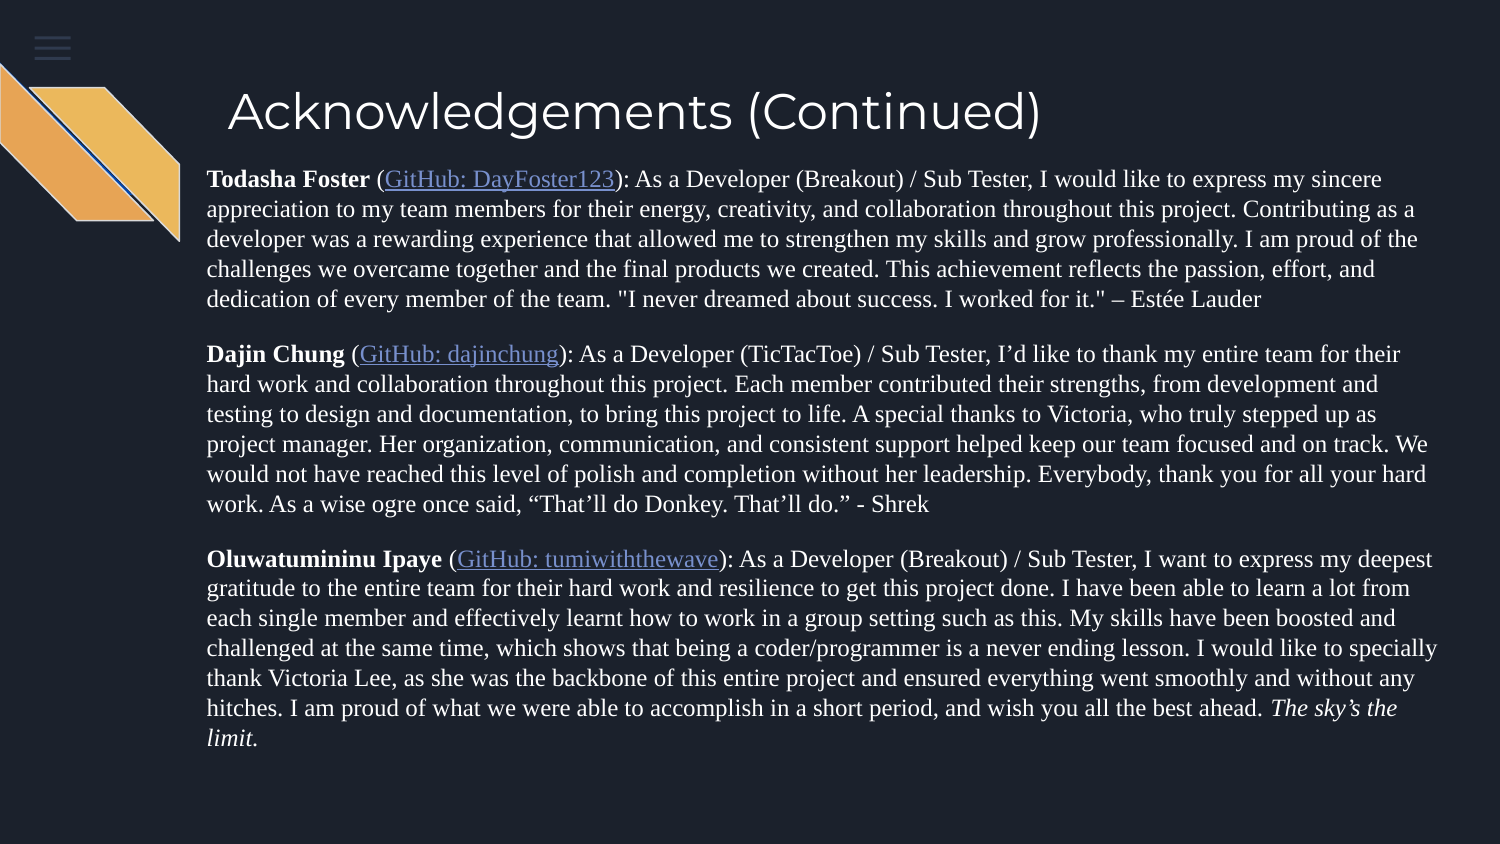

# Acknowledgements (Continued)

Todasha Foster (GitHub: DayFoster123): As a Developer (Breakout) / Sub Tester, I would like to express my sincere appreciation to my team members for their energy, creativity, and collaboration throughout this project. Contributing as a developer was a rewarding experience that allowed me to strengthen my skills and grow professionally. I am proud of the challenges we overcame together and the final products we created. This achievement reflects the passion, effort, and dedication of every member of the team. "I never dreamed about success. I worked for it." – Estée Lauder
Dajin Chung (GitHub: dajinchung): As a Developer (TicTacToe) / Sub Tester, I’d like to thank my entire team for their hard work and collaboration throughout this project. Each member contributed their strengths, from development and testing to design and documentation, to bring this project to life. A special thanks to Victoria, who truly stepped up as project manager. Her organization, communication, and consistent support helped keep our team focused and on track. We would not have reached this level of polish and completion without her leadership. Everybody, thank you for all your hard work. As a wise ogre once said, “That’ll do Donkey. That’ll do.” - Shrek
Oluwatumininu Ipaye (GitHub: tumiwiththewave): As a Developer (Breakout) / Sub Tester, I want to express my deepest gratitude to the entire team for their hard work and resilience to get this project done. I have been able to learn a lot from each single member and effectively learnt how to work in a group setting such as this. My skills have been boosted and challenged at the same time, which shows that being a coder/programmer is a never ending lesson. I would like to specially thank Victoria Lee, as she was the backbone of this entire project and ensured everything went smoothly and without any hitches. I am proud of what we were able to accomplish in a short period, and wish you all the best ahead. The sky’s the limit.